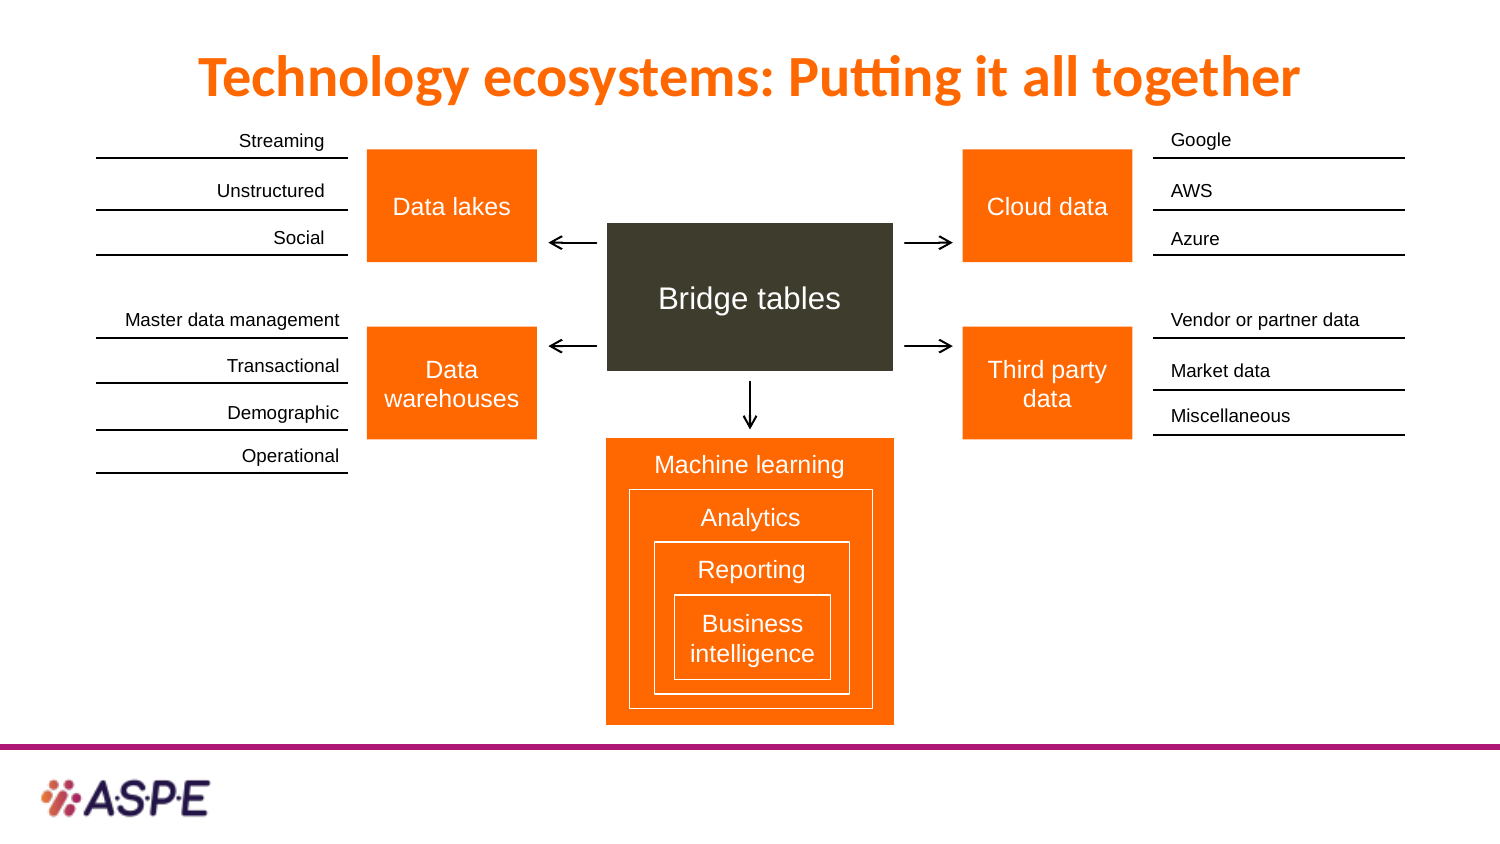

# Technology ecosystems: Putting it all together
Google
Streaming
Data lakes
Cloud data
Unstructured
AWS
Bridge tables
Azure
Social
Master data management
Vendor or partner data
Data warehouses
Third party data
Transactional
Market data
Demographic
Miscellaneous
Machine learning
Operational
Analytics
Reporting
Business
intelligence